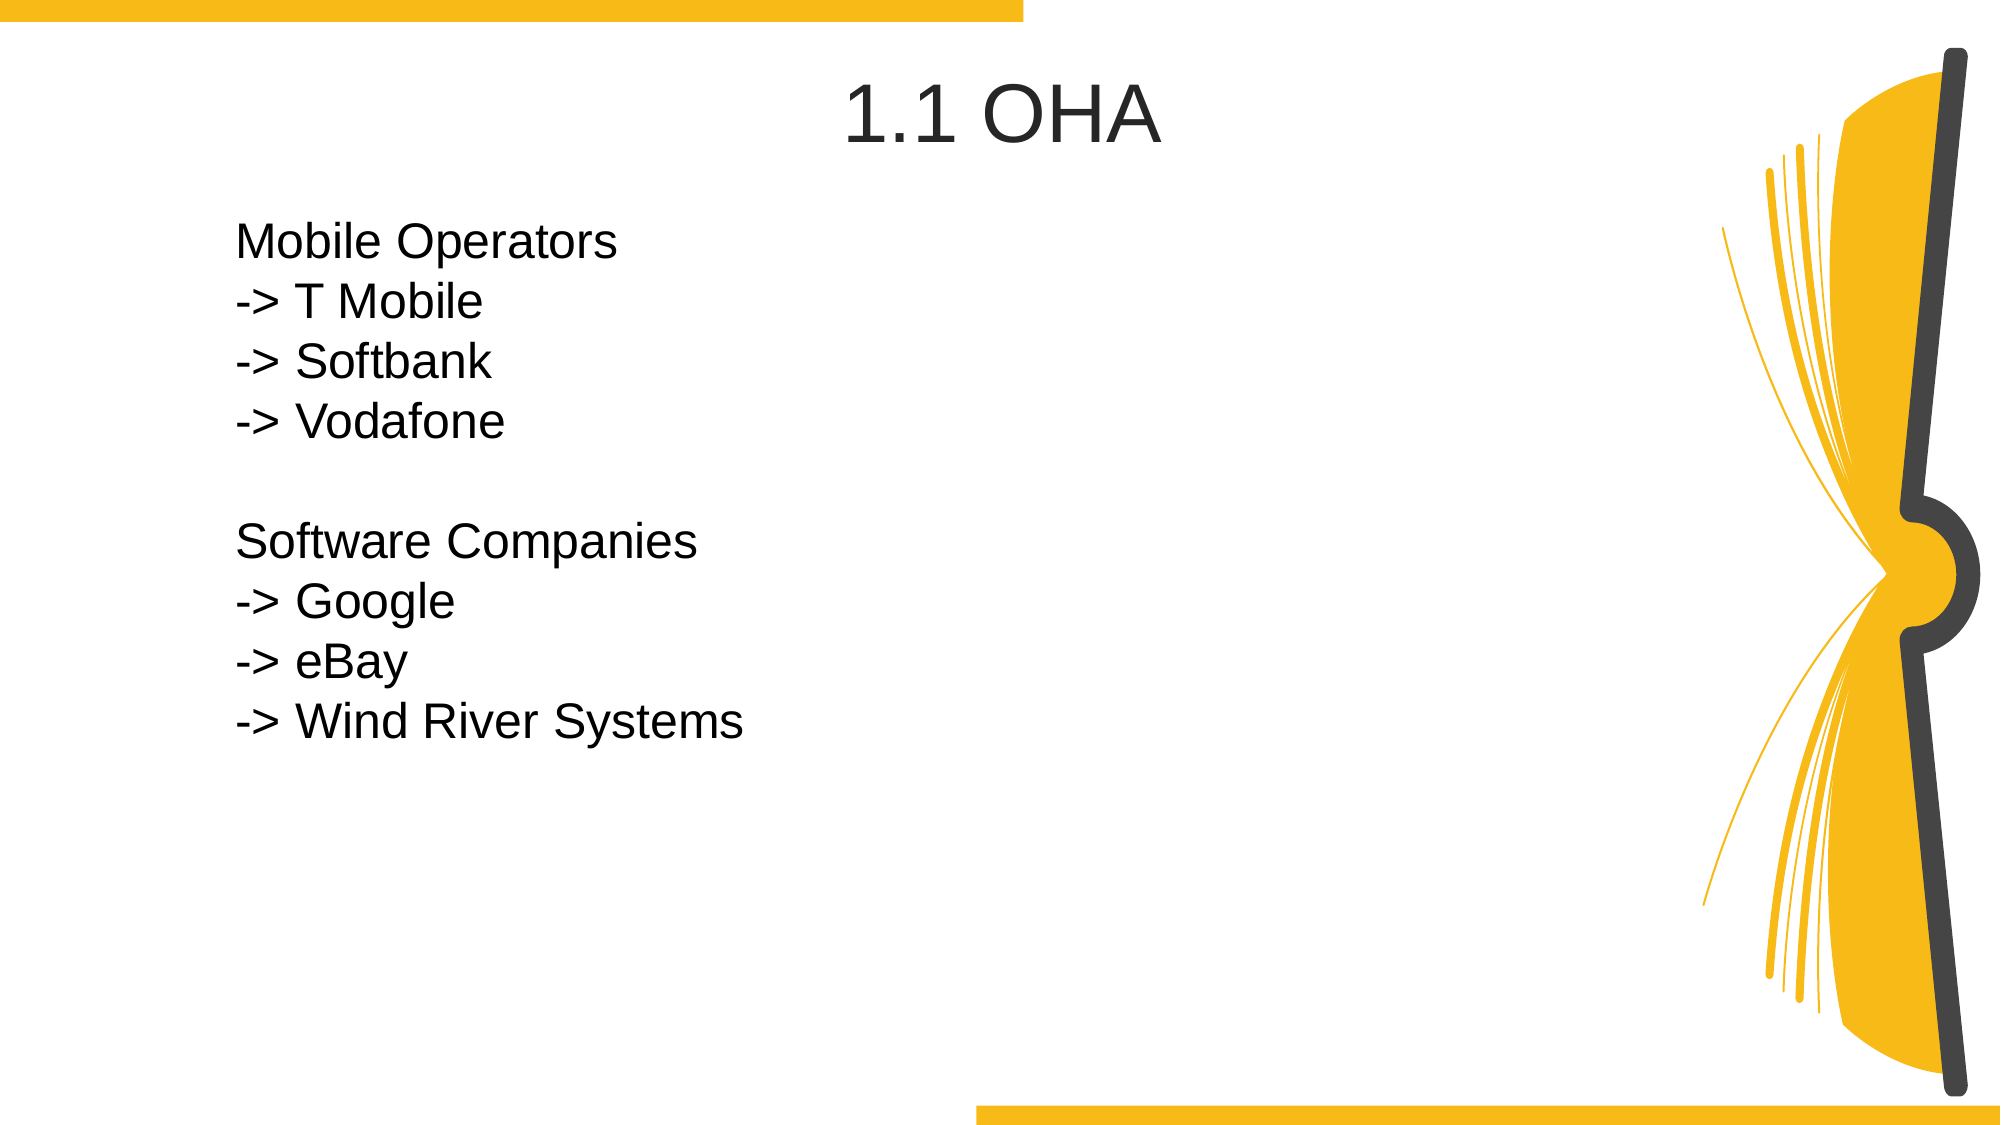

1.1 OHA
Mobile Operators
-> T Mobile
-> Softbank
-> Vodafone

Software Companies
-> Google
-> eBay
-> Wind River Systems